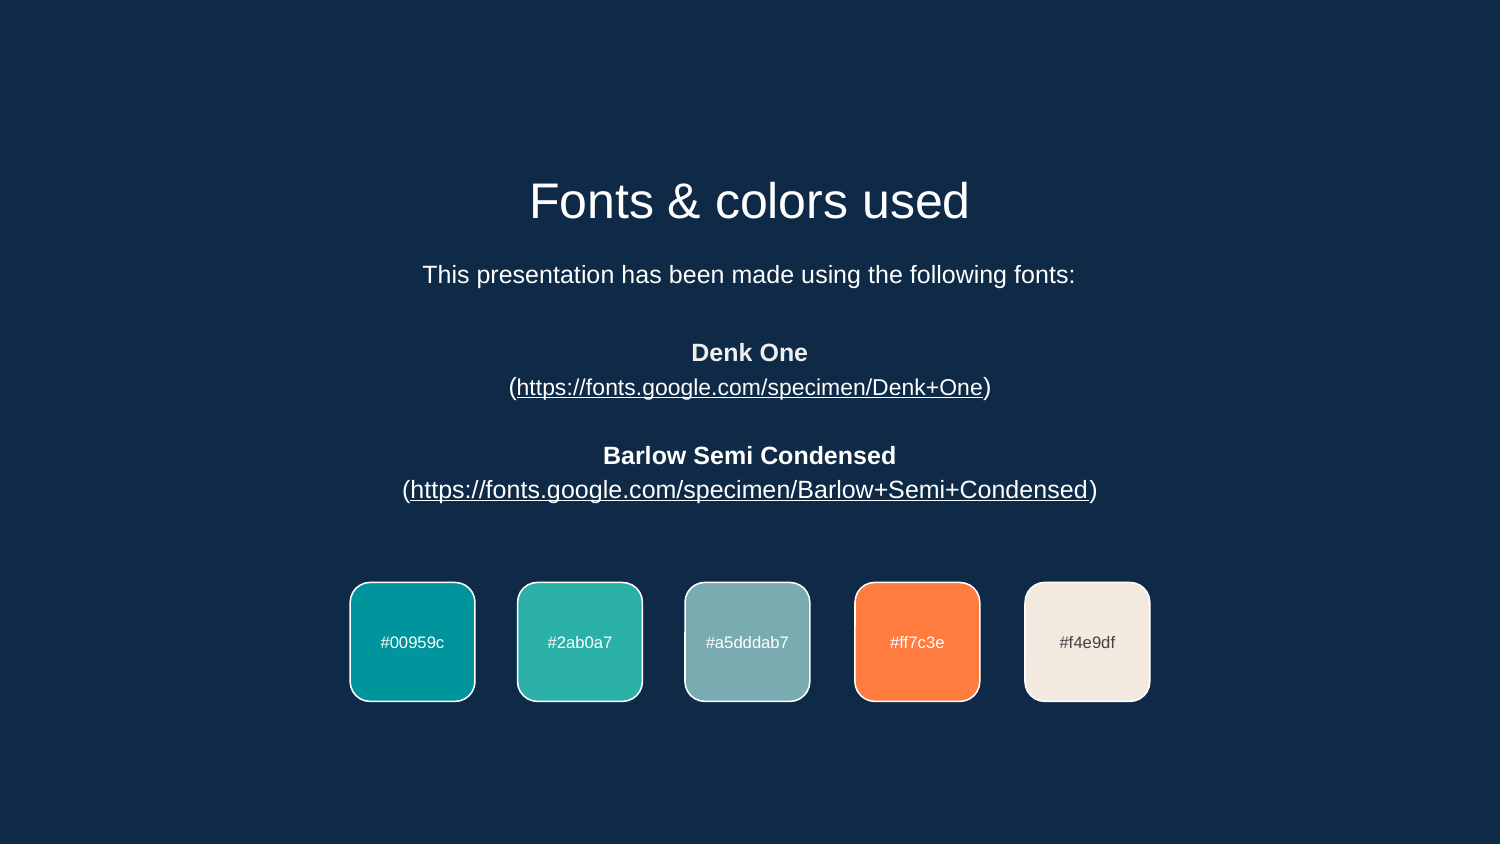

Fonts & colors used
This presentation has been made using the following fonts:

Denk One
(https://fonts.google.com/specimen/Denk+One)

Barlow Semi Condensed
(https://fonts.google.com/specimen/Barlow+Semi+Condensed)

#00959c

#2ab0a7

#a5dddab7

#ff7c3e

#f4e9df